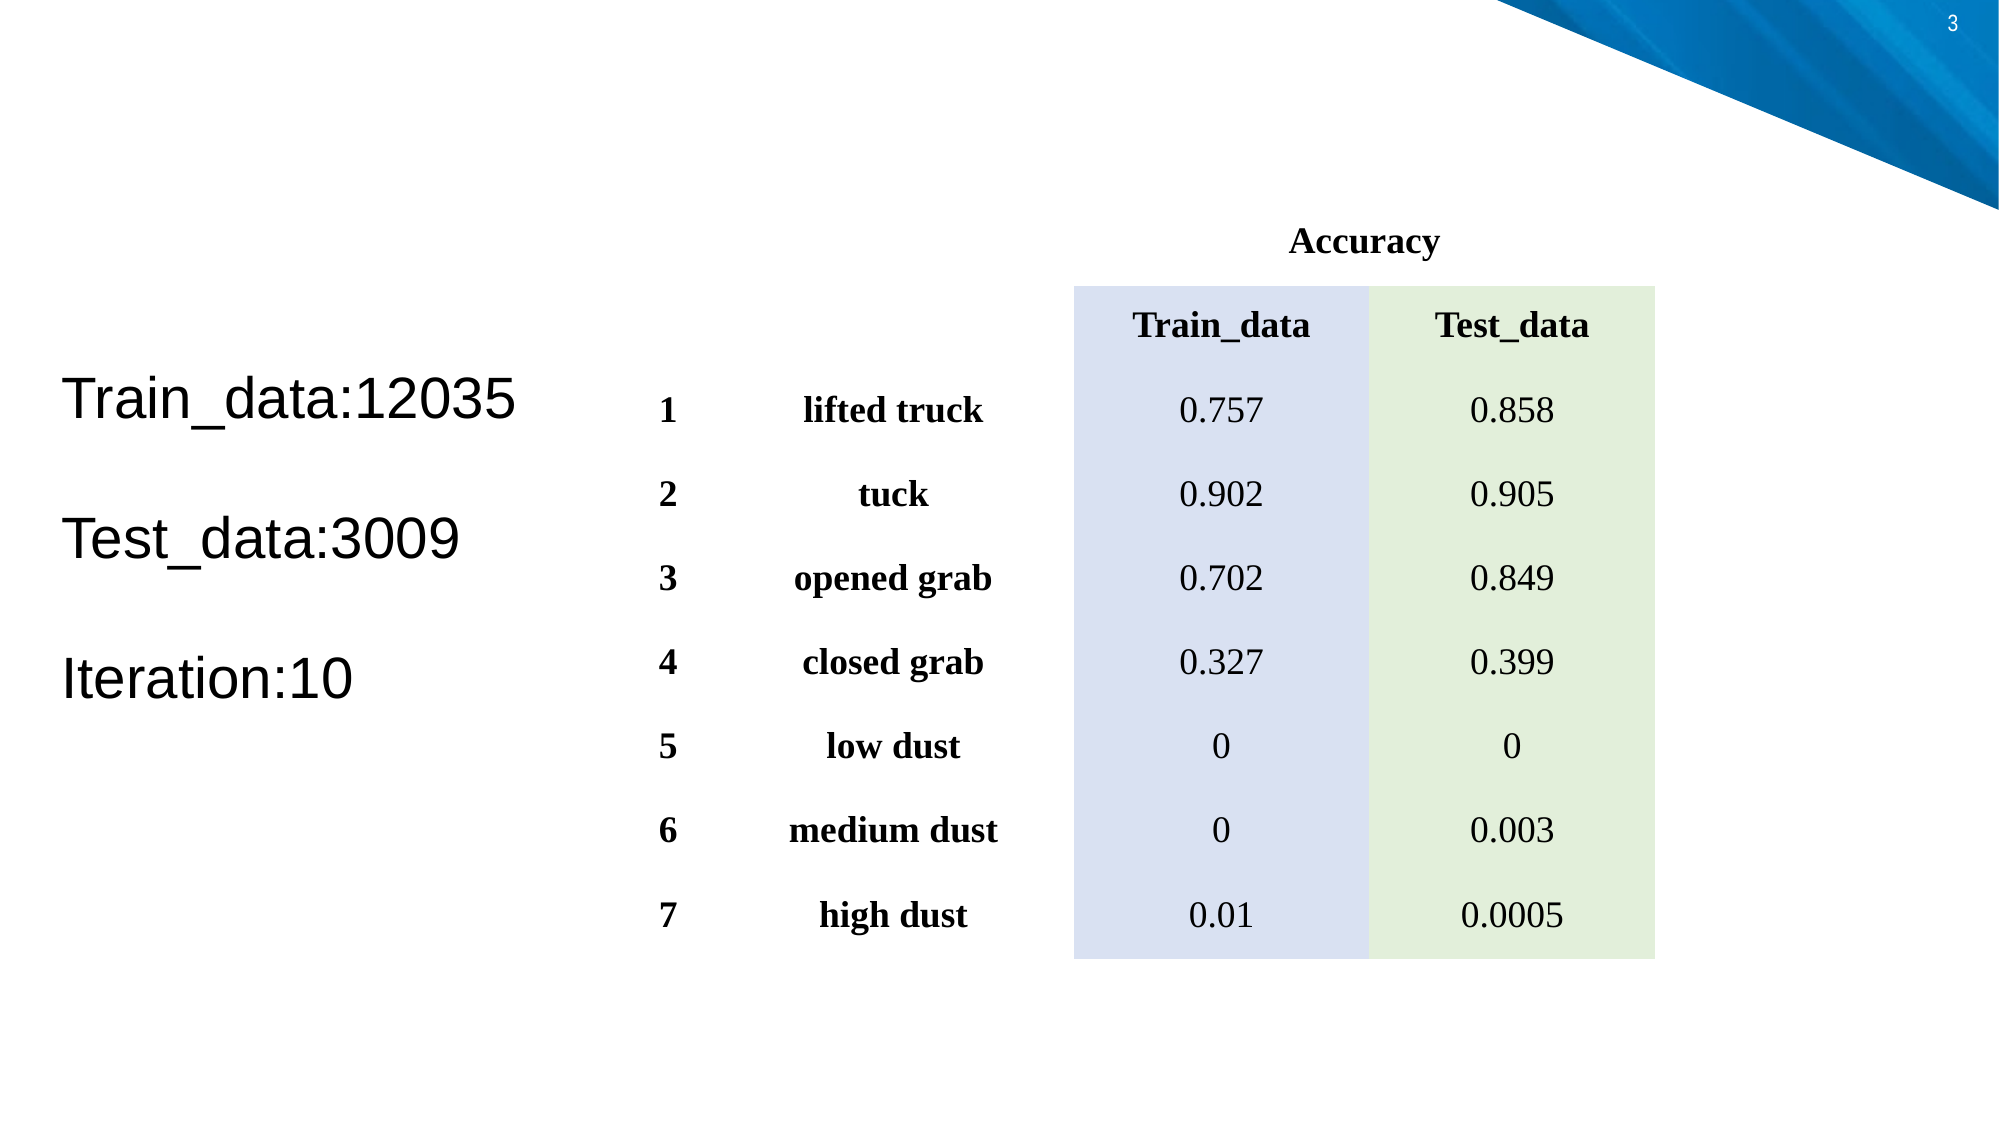

|  |  | Accuracy |  |
| --- | --- | --- | --- |
|  |  | Train\_data | Test\_data |
| 1 | lifted truck | 0.757 | 0.858 |
| 2 | tuck | 0.902 | 0.905 |
| 3 | opened grab | 0.702 | 0.849 |
| 4 | closed grab | 0.327 | 0.399 |
| 5 | low dust | 0 | 0 |
| 6 | medium dust | 0 | 0.003 |
| 7 | high dust | 0.01 | 0.0005 |
Train_data:12035

Test_data:3009

Iteration:10